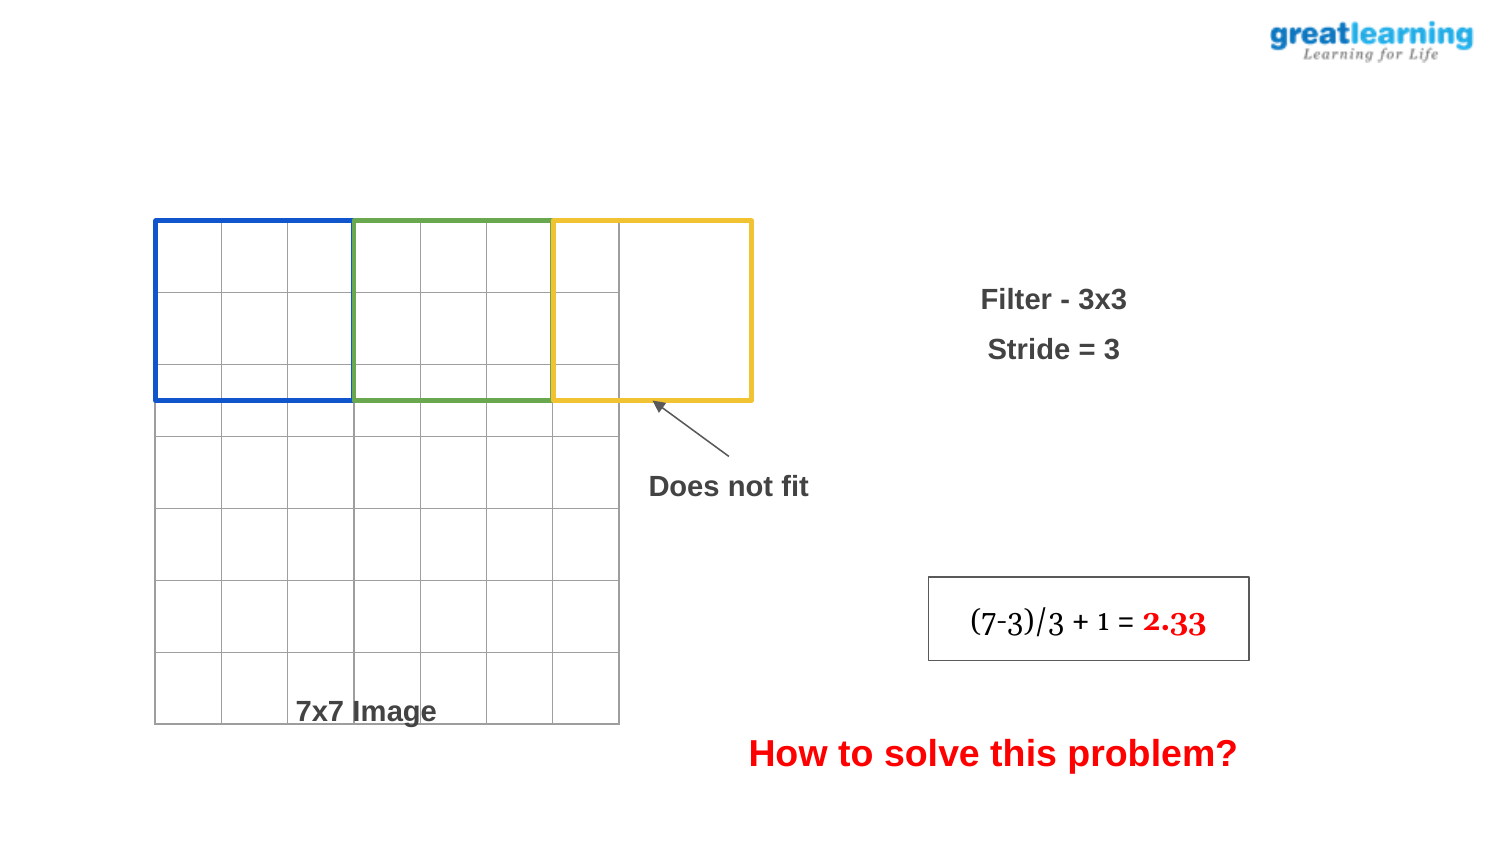

|  |  |  |  |  |  |  |
| --- | --- | --- | --- | --- | --- | --- |
|  |  |  |  |  |  |  |
|  |  |  |  |  |  |  |
|  |  |  |  |  |  |  |
|  |  |  |  |  |  |  |
|  |  |  |  |  |  |  |
|  |  |  |  |  |  |  |

Filter - 3x3
Stride = 3
Does not fit
(7-3)/3 + 1 = 2.33
7x7 Image
How to solve this problem?